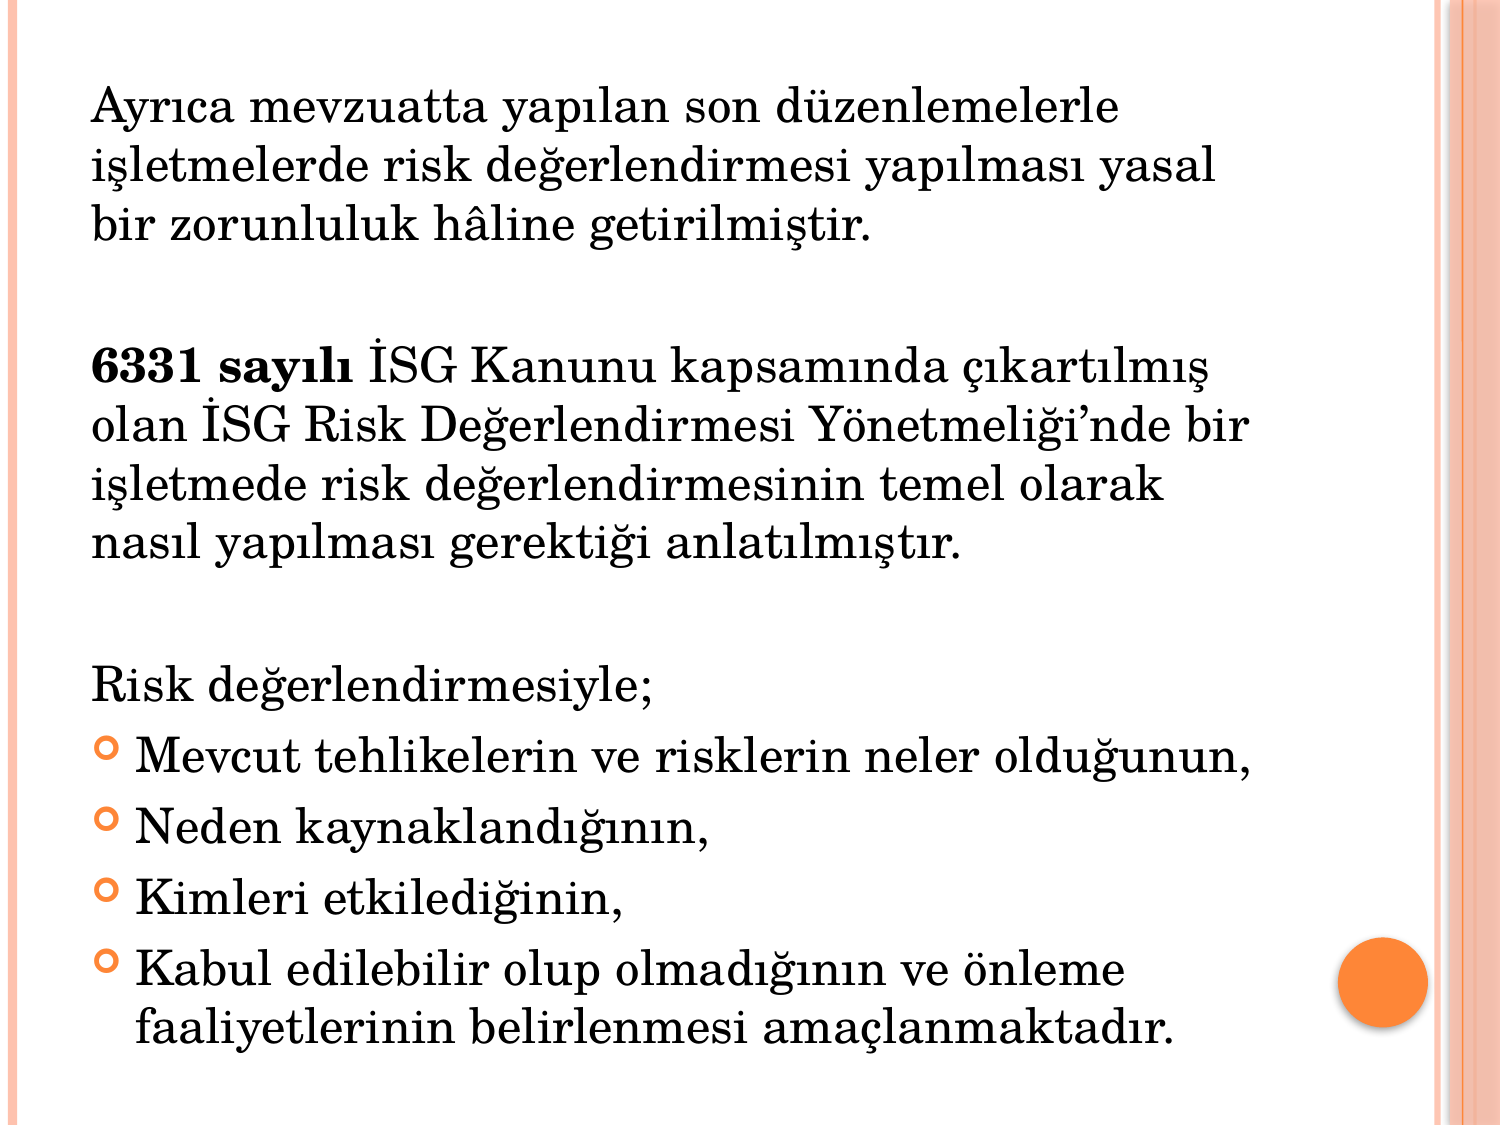

Ayrıca mevzuatta yapılan son düzenlemelerle işletmelerde risk değerlendirmesi yapılması yasal bir zorunluluk hâline getirilmiştir.

6331 sayılı İSG Kanunu kapsamında çıkartılmış olan İSG Risk Değerlendirmesi Yönetmeliği’nde bir işletmede risk değerlendirmesinin temel olarak nasıl yapılması gerektiği anlatılmıştır.

Risk değerlendirmesiyle;
Mevcut tehlikelerin ve risklerin neler olduğunun,
Neden kaynaklandığının,
Kimleri etkilediğinin,
Kabul edilebilir olup olmadığının ve önleme faaliyetlerinin belirlenmesi amaçlanmaktadır.